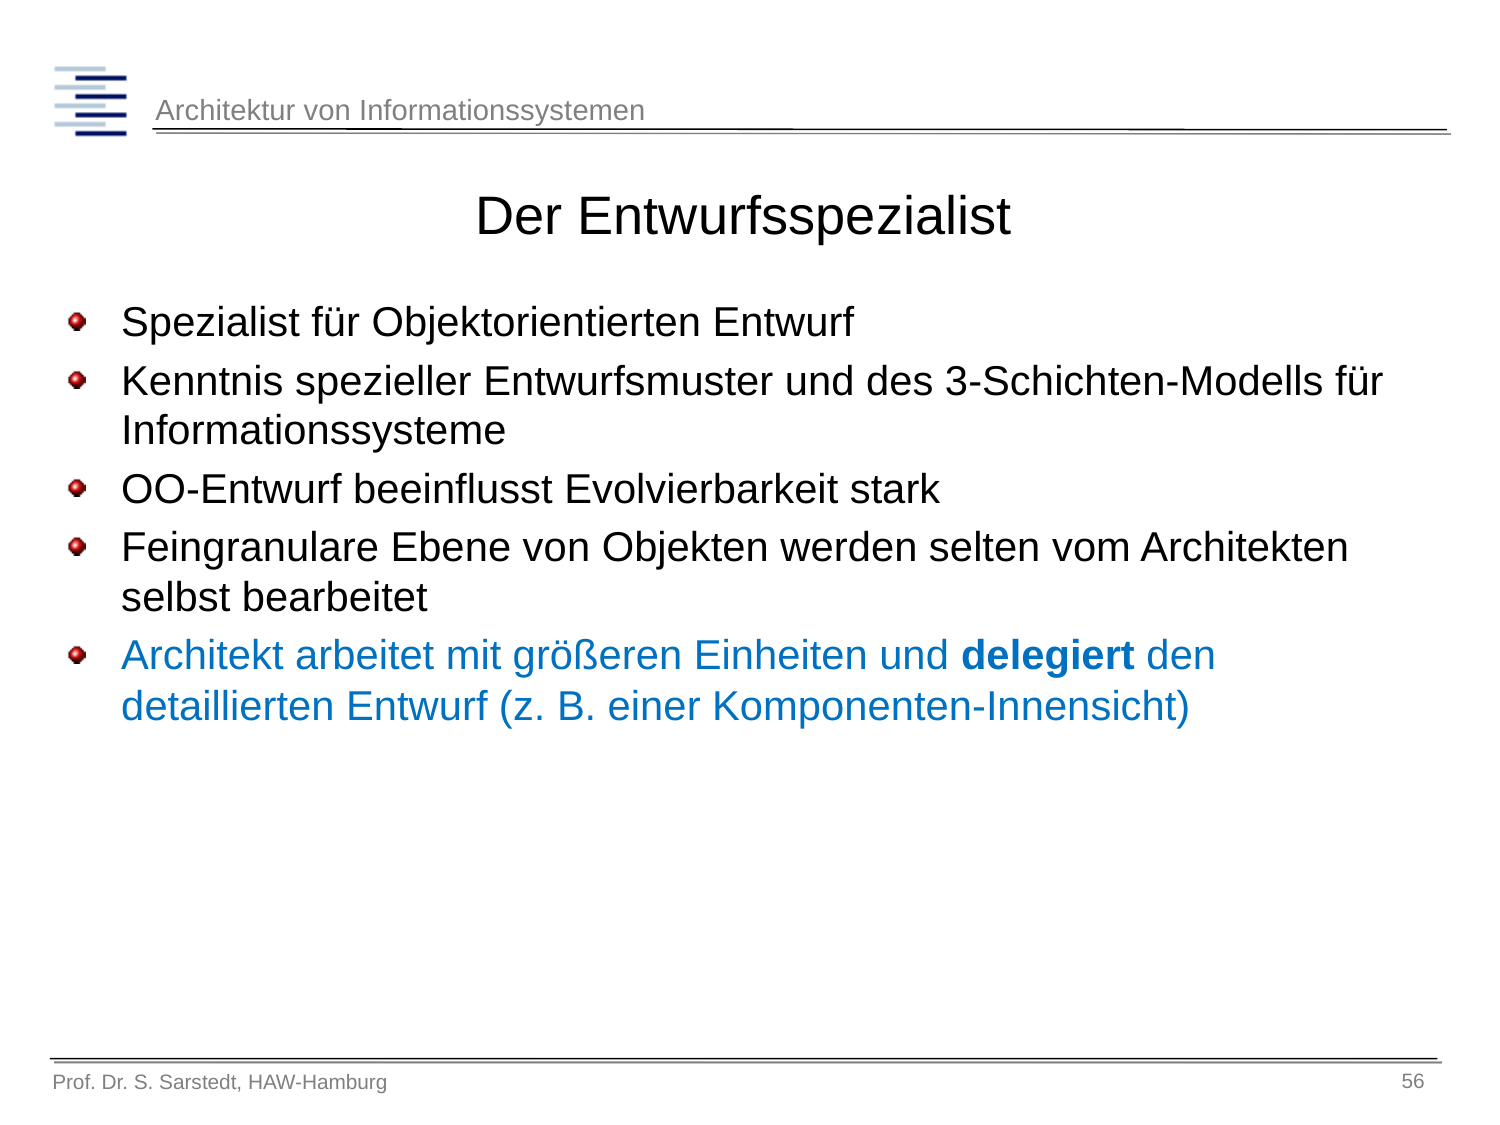

# Der Entwurfsspezialist
Spezialist für Objektorientierten Entwurf
Kenntnis spezieller Entwurfsmuster und des 3-Schichten-Modells für Informationssysteme
OO-Entwurf beeinflusst Evolvierbarkeit stark
Feingranulare Ebene von Objekten werden selten vom Architekten selbst bearbeitet
Architekt arbeitet mit größeren Einheiten und delegiert den detaillierten Entwurf (z. B. einer Komponenten-Innensicht)